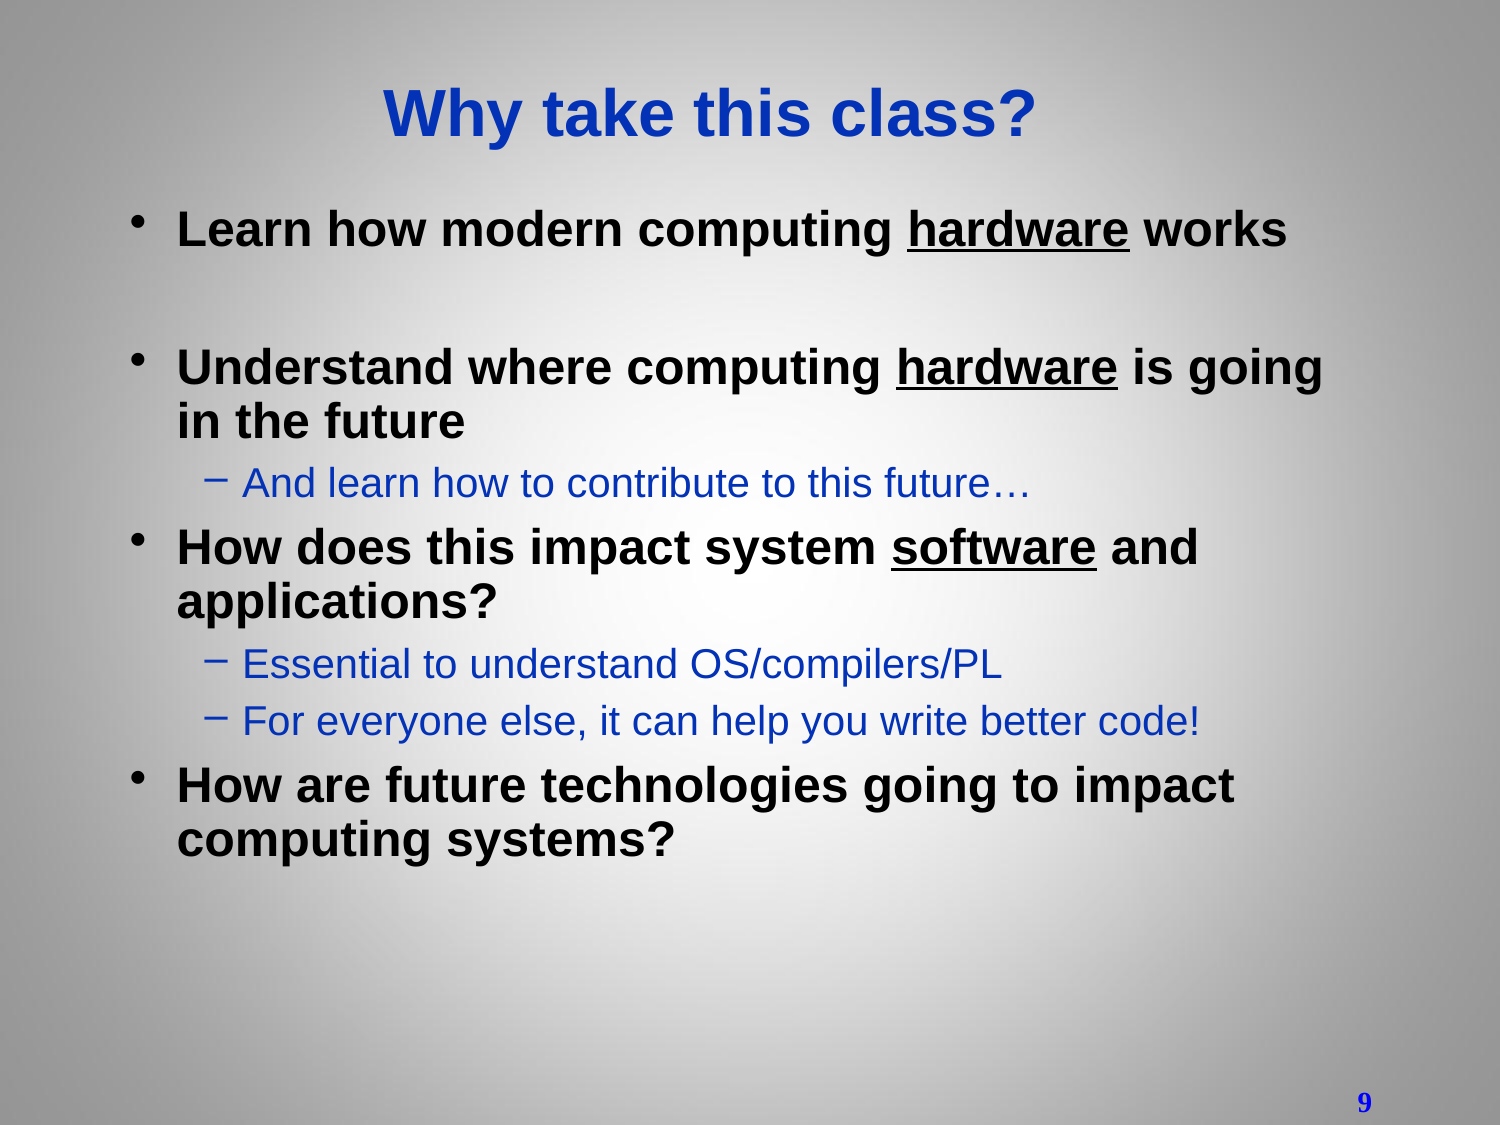

Why take this class?
Learn how modern computing hardware works

Understand where computing hardware is going in the future
And learn how to contribute to this future…
How does this impact system software and applications?
Essential to understand OS/compilers/PL
For everyone else, it can help you write better code!
How are future technologies going to impact computing systems?

9